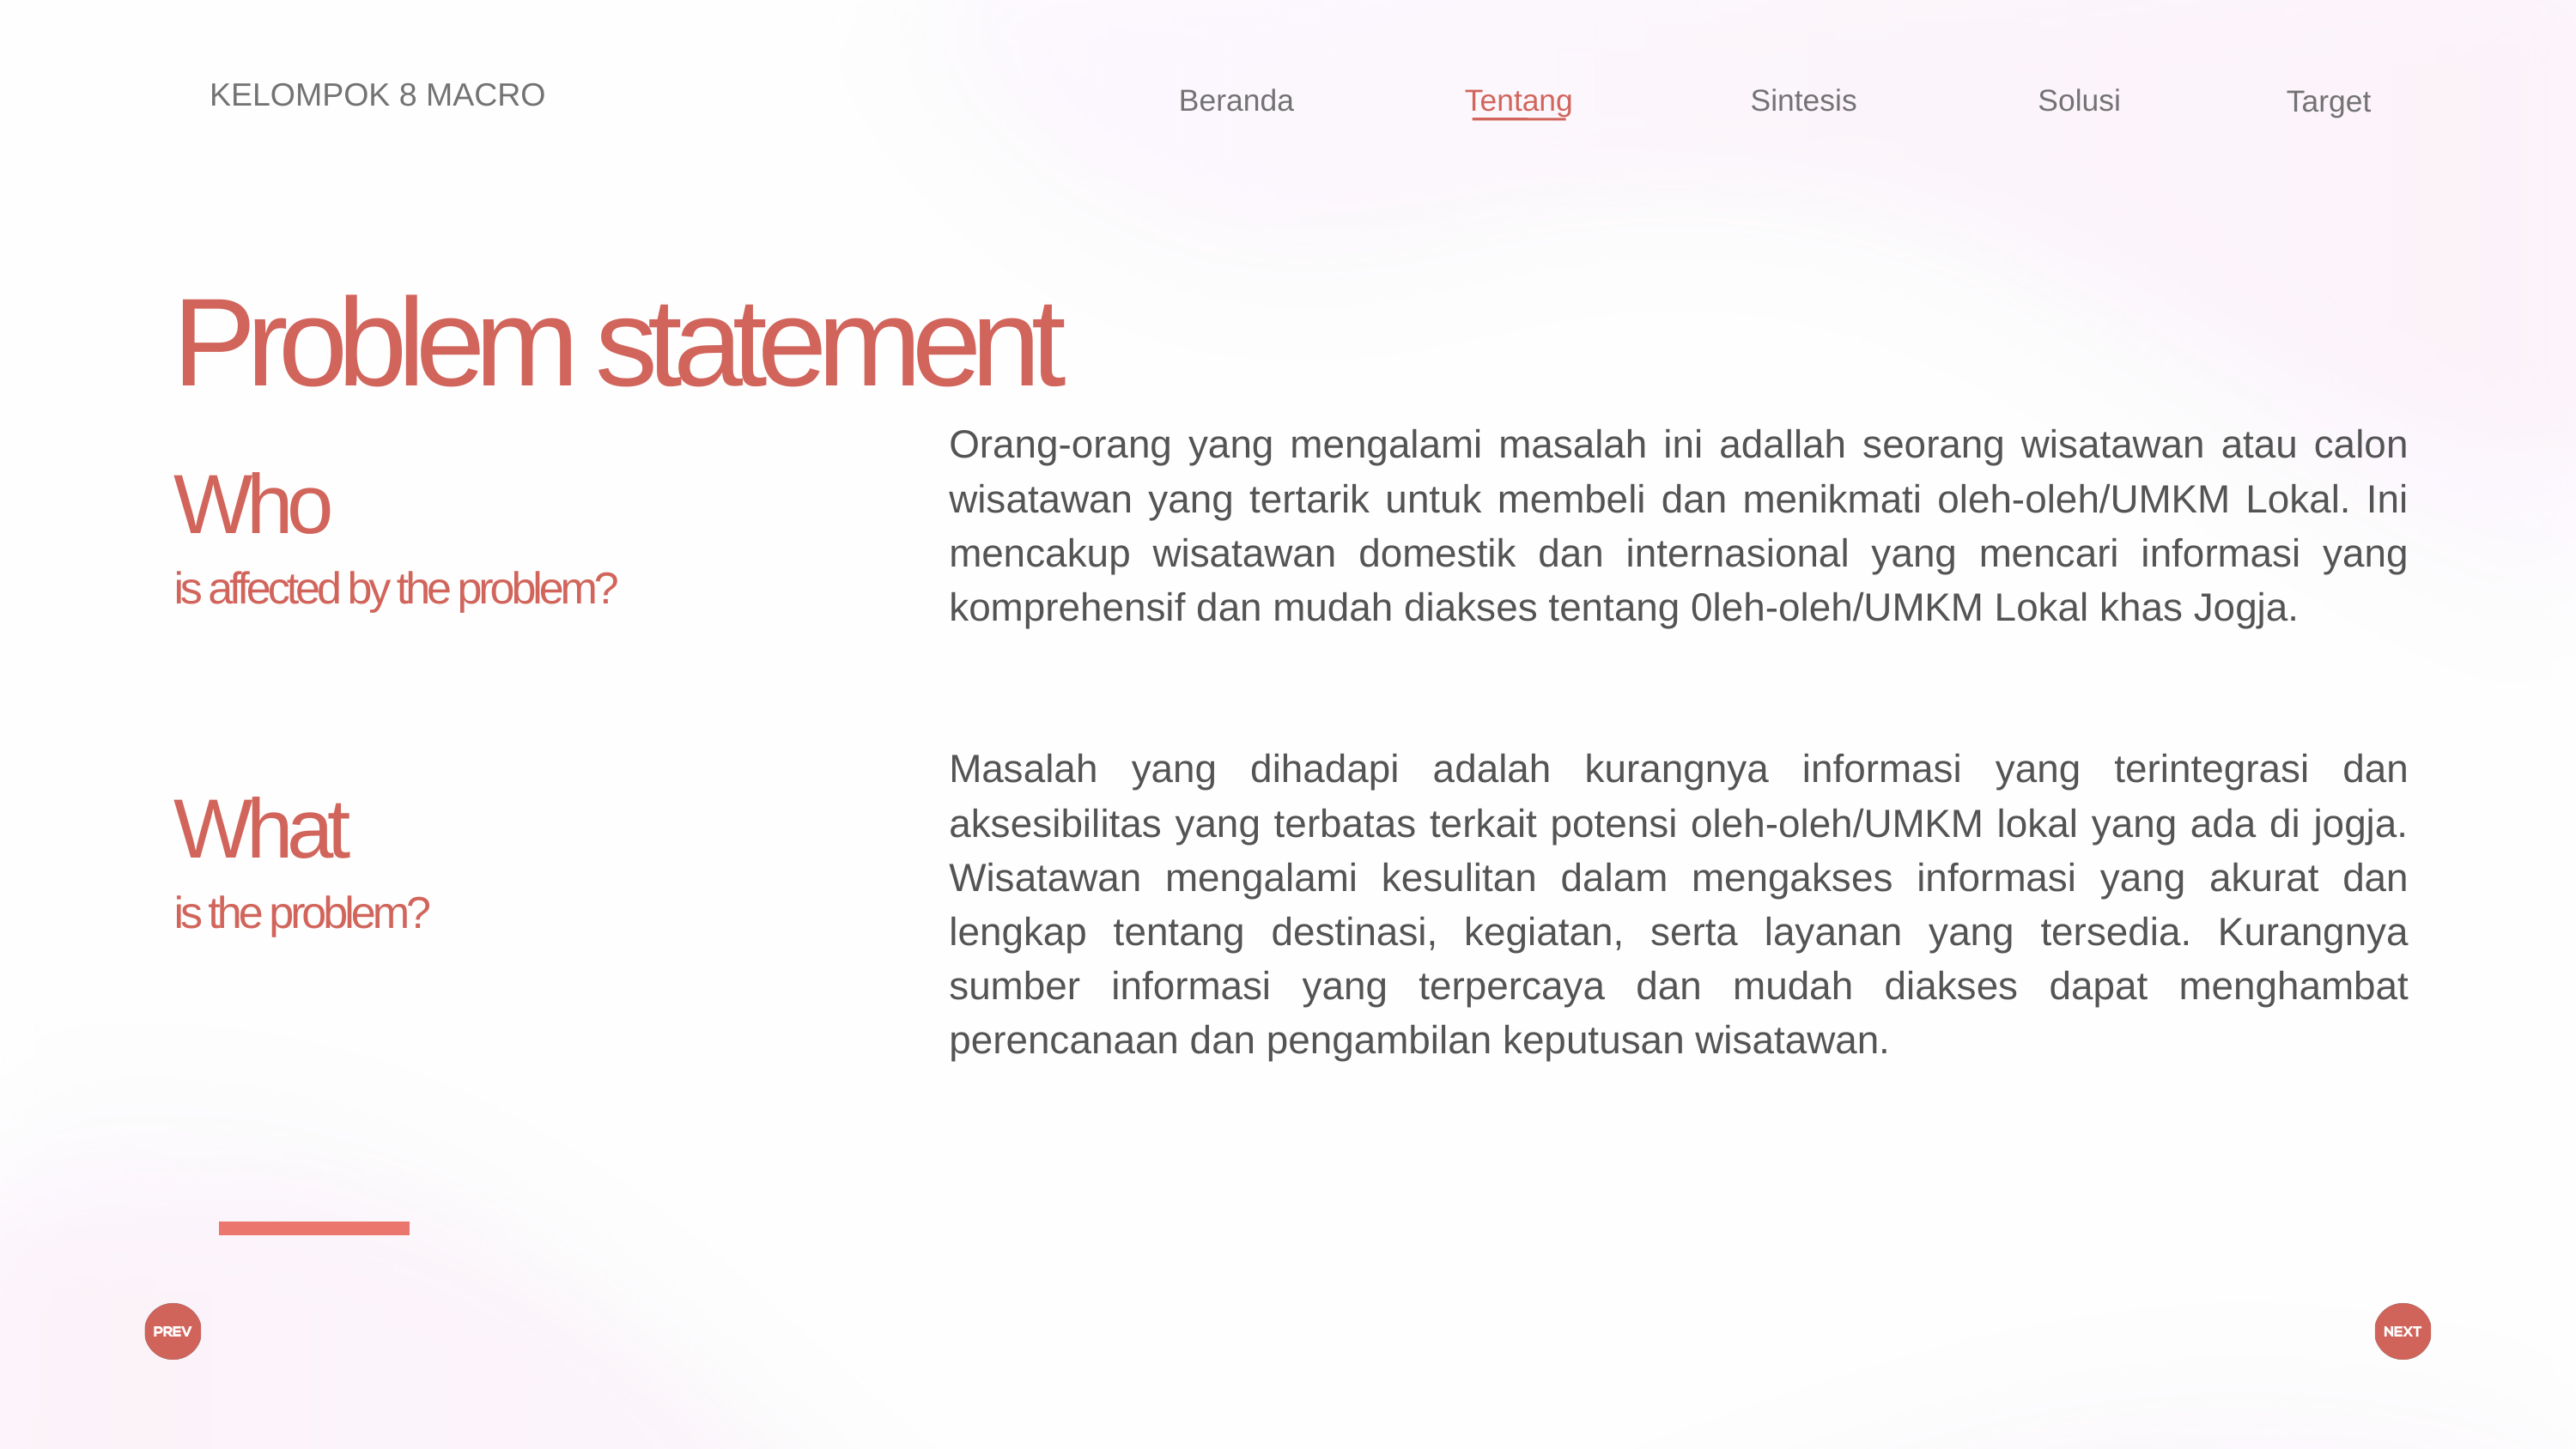

KELOMPOK 8 MACRO
Beranda
Tentang
Sintesis
Solusi
Target

Problem statement

Orang-orang yang mengalami masalah ini adallah seorang wisatawan atau calon wisatawan yang tertarik untuk membeli dan menikmati oleh-oleh/UMKM Lokal. Ini mencakup wisatawan domestik dan internasional yang mencari informasi yang komprehensif dan mudah diakses tentang 0leh-oleh/UMKM Lokal khas Jogja.

Who
is affected by the problem?

Masalah yang dihadapi adalah kurangnya informasi yang terintegrasi dan aksesibilitas yang terbatas terkait potensi oleh-oleh/UMKM lokal yang ada di jogja. Wisatawan mengalami kesulitan dalam mengakses informasi yang akurat dan lengkap tentang destinasi, kegiatan, serta layanan yang tersedia. Kurangnya sumber informasi yang terpercaya dan mudah diakses dapat menghambat perencanaan dan pengambilan keputusan wisatawan.

What
is the problem?